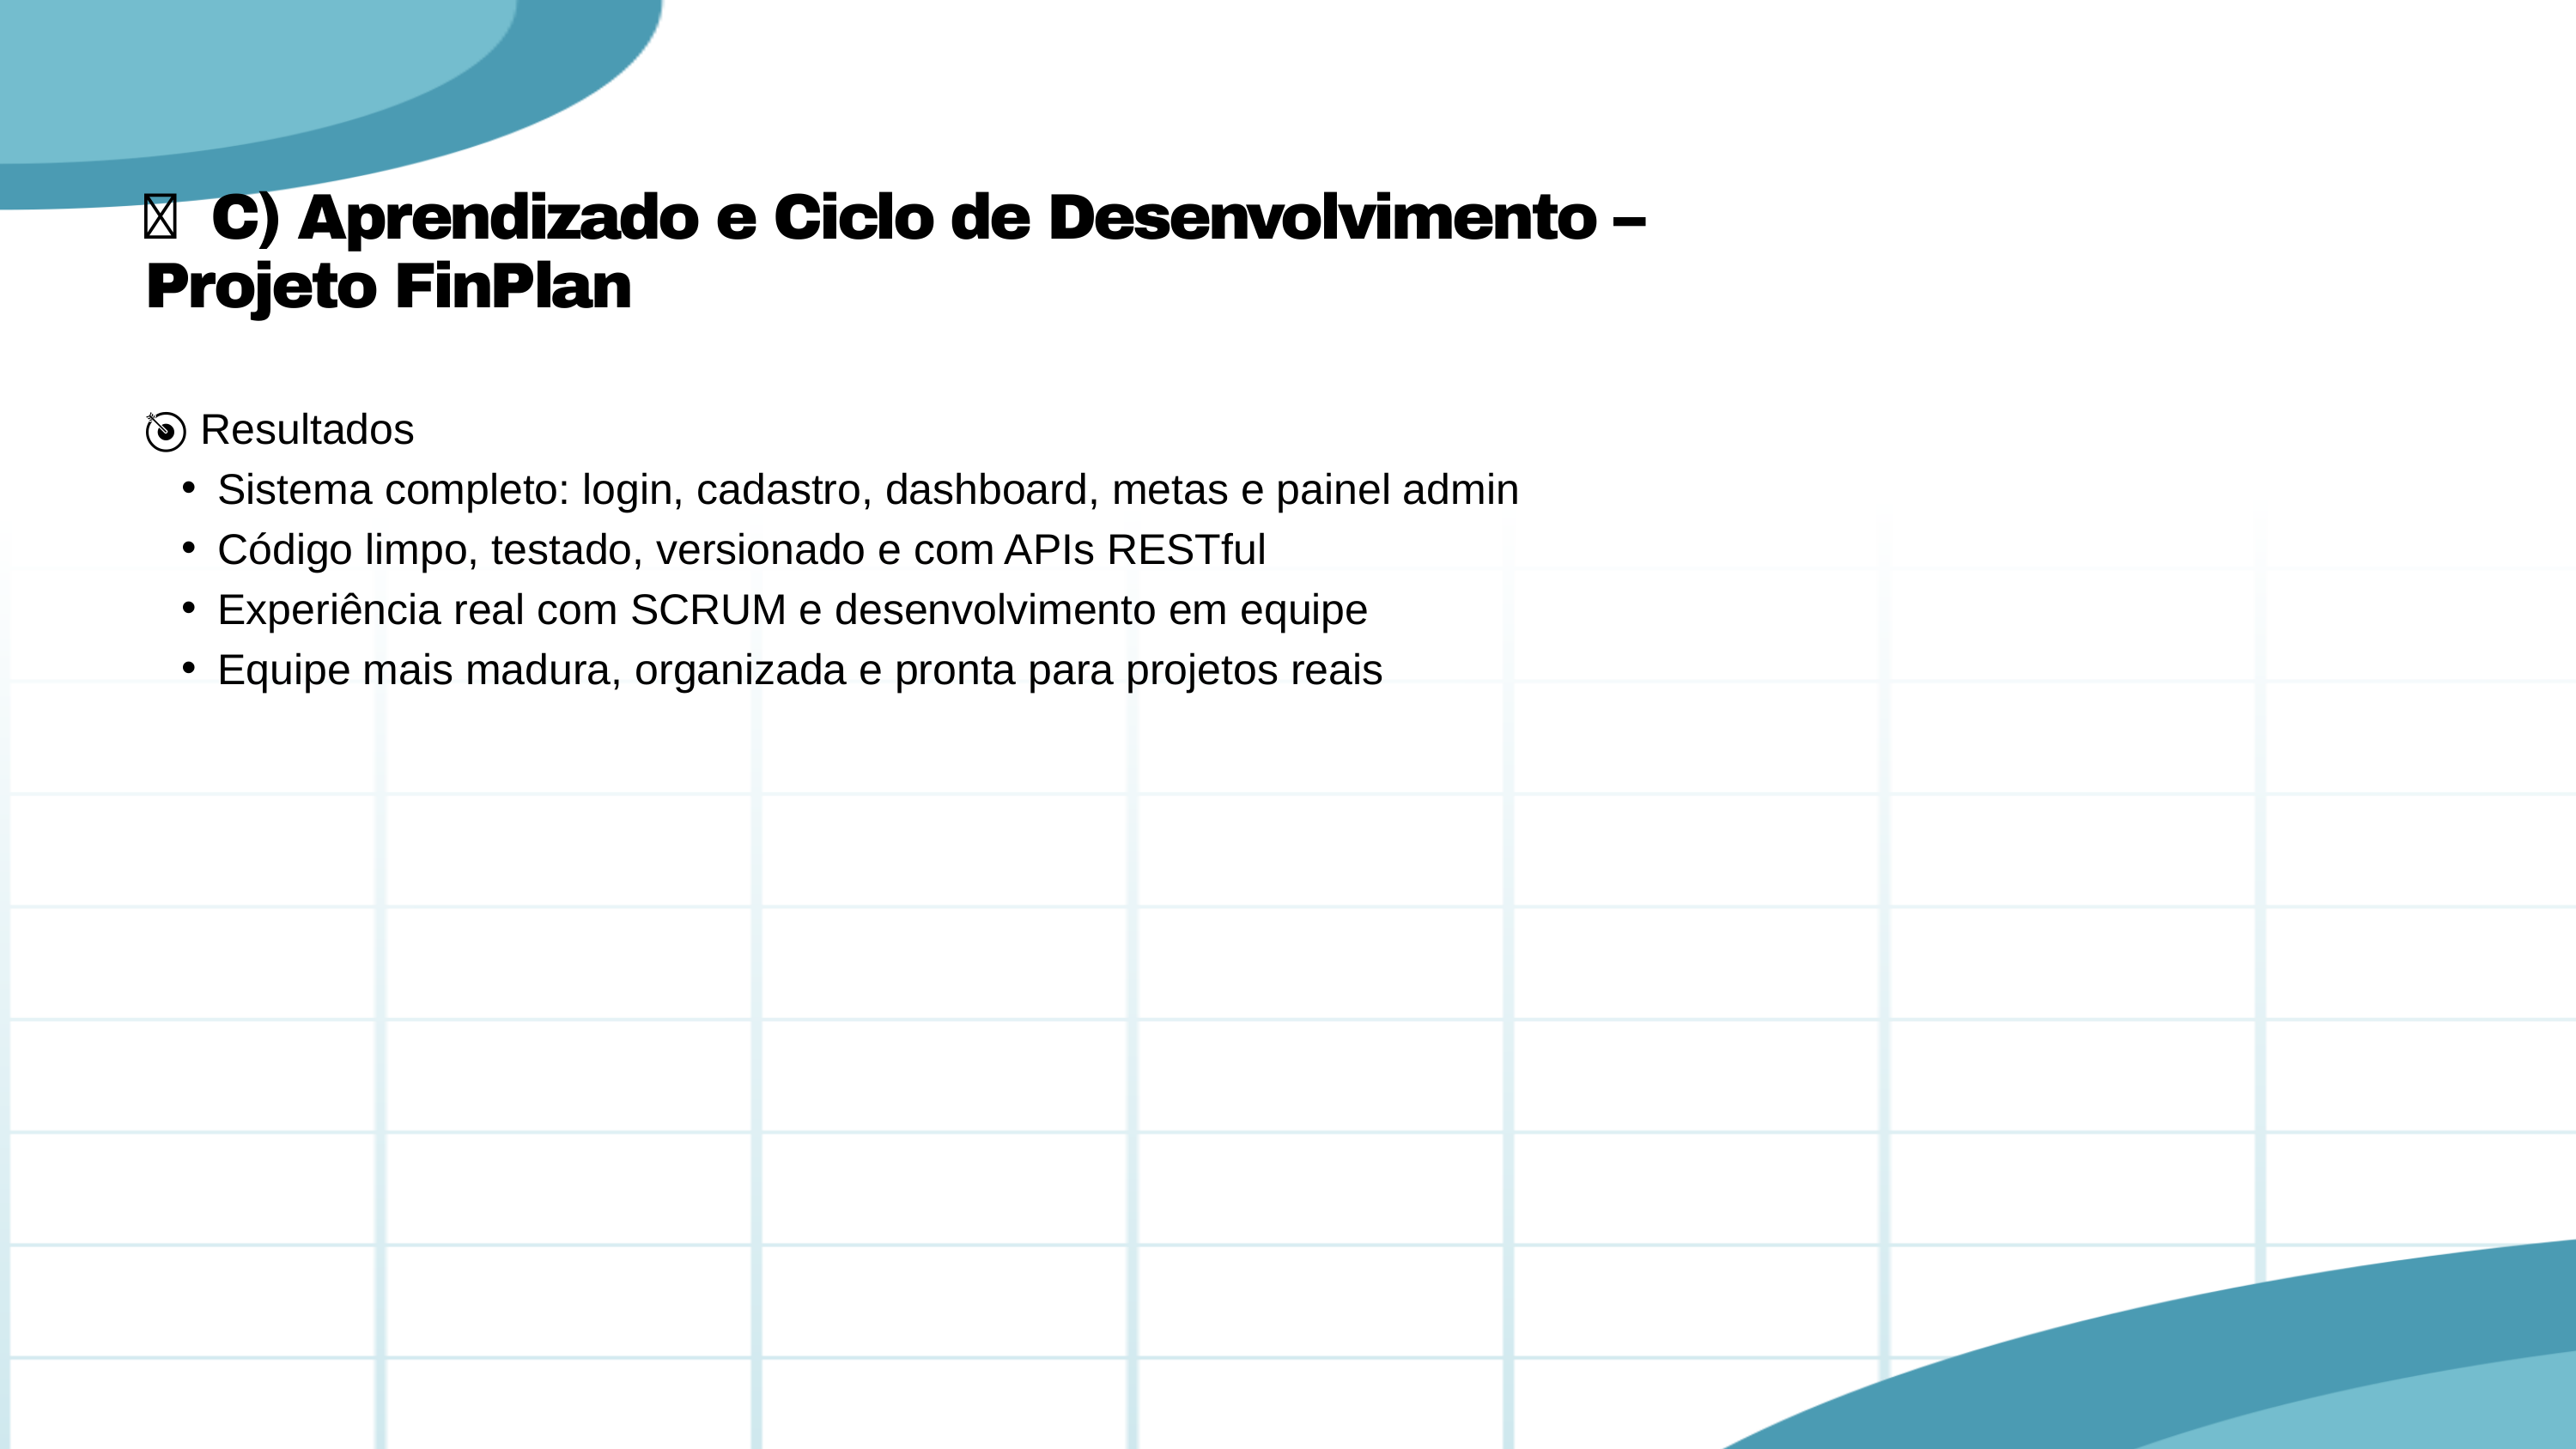

🧩 C) Aprendizado e Ciclo de Desenvolvimento – Projeto FinPlan
🎯 Resultados
Sistema completo: login, cadastro, dashboard, metas e painel admin
Código limpo, testado, versionado e com APIs RESTful
Experiência real com SCRUM e desenvolvimento em equipe
Equipe mais madura, organizada e pronta para projetos reais